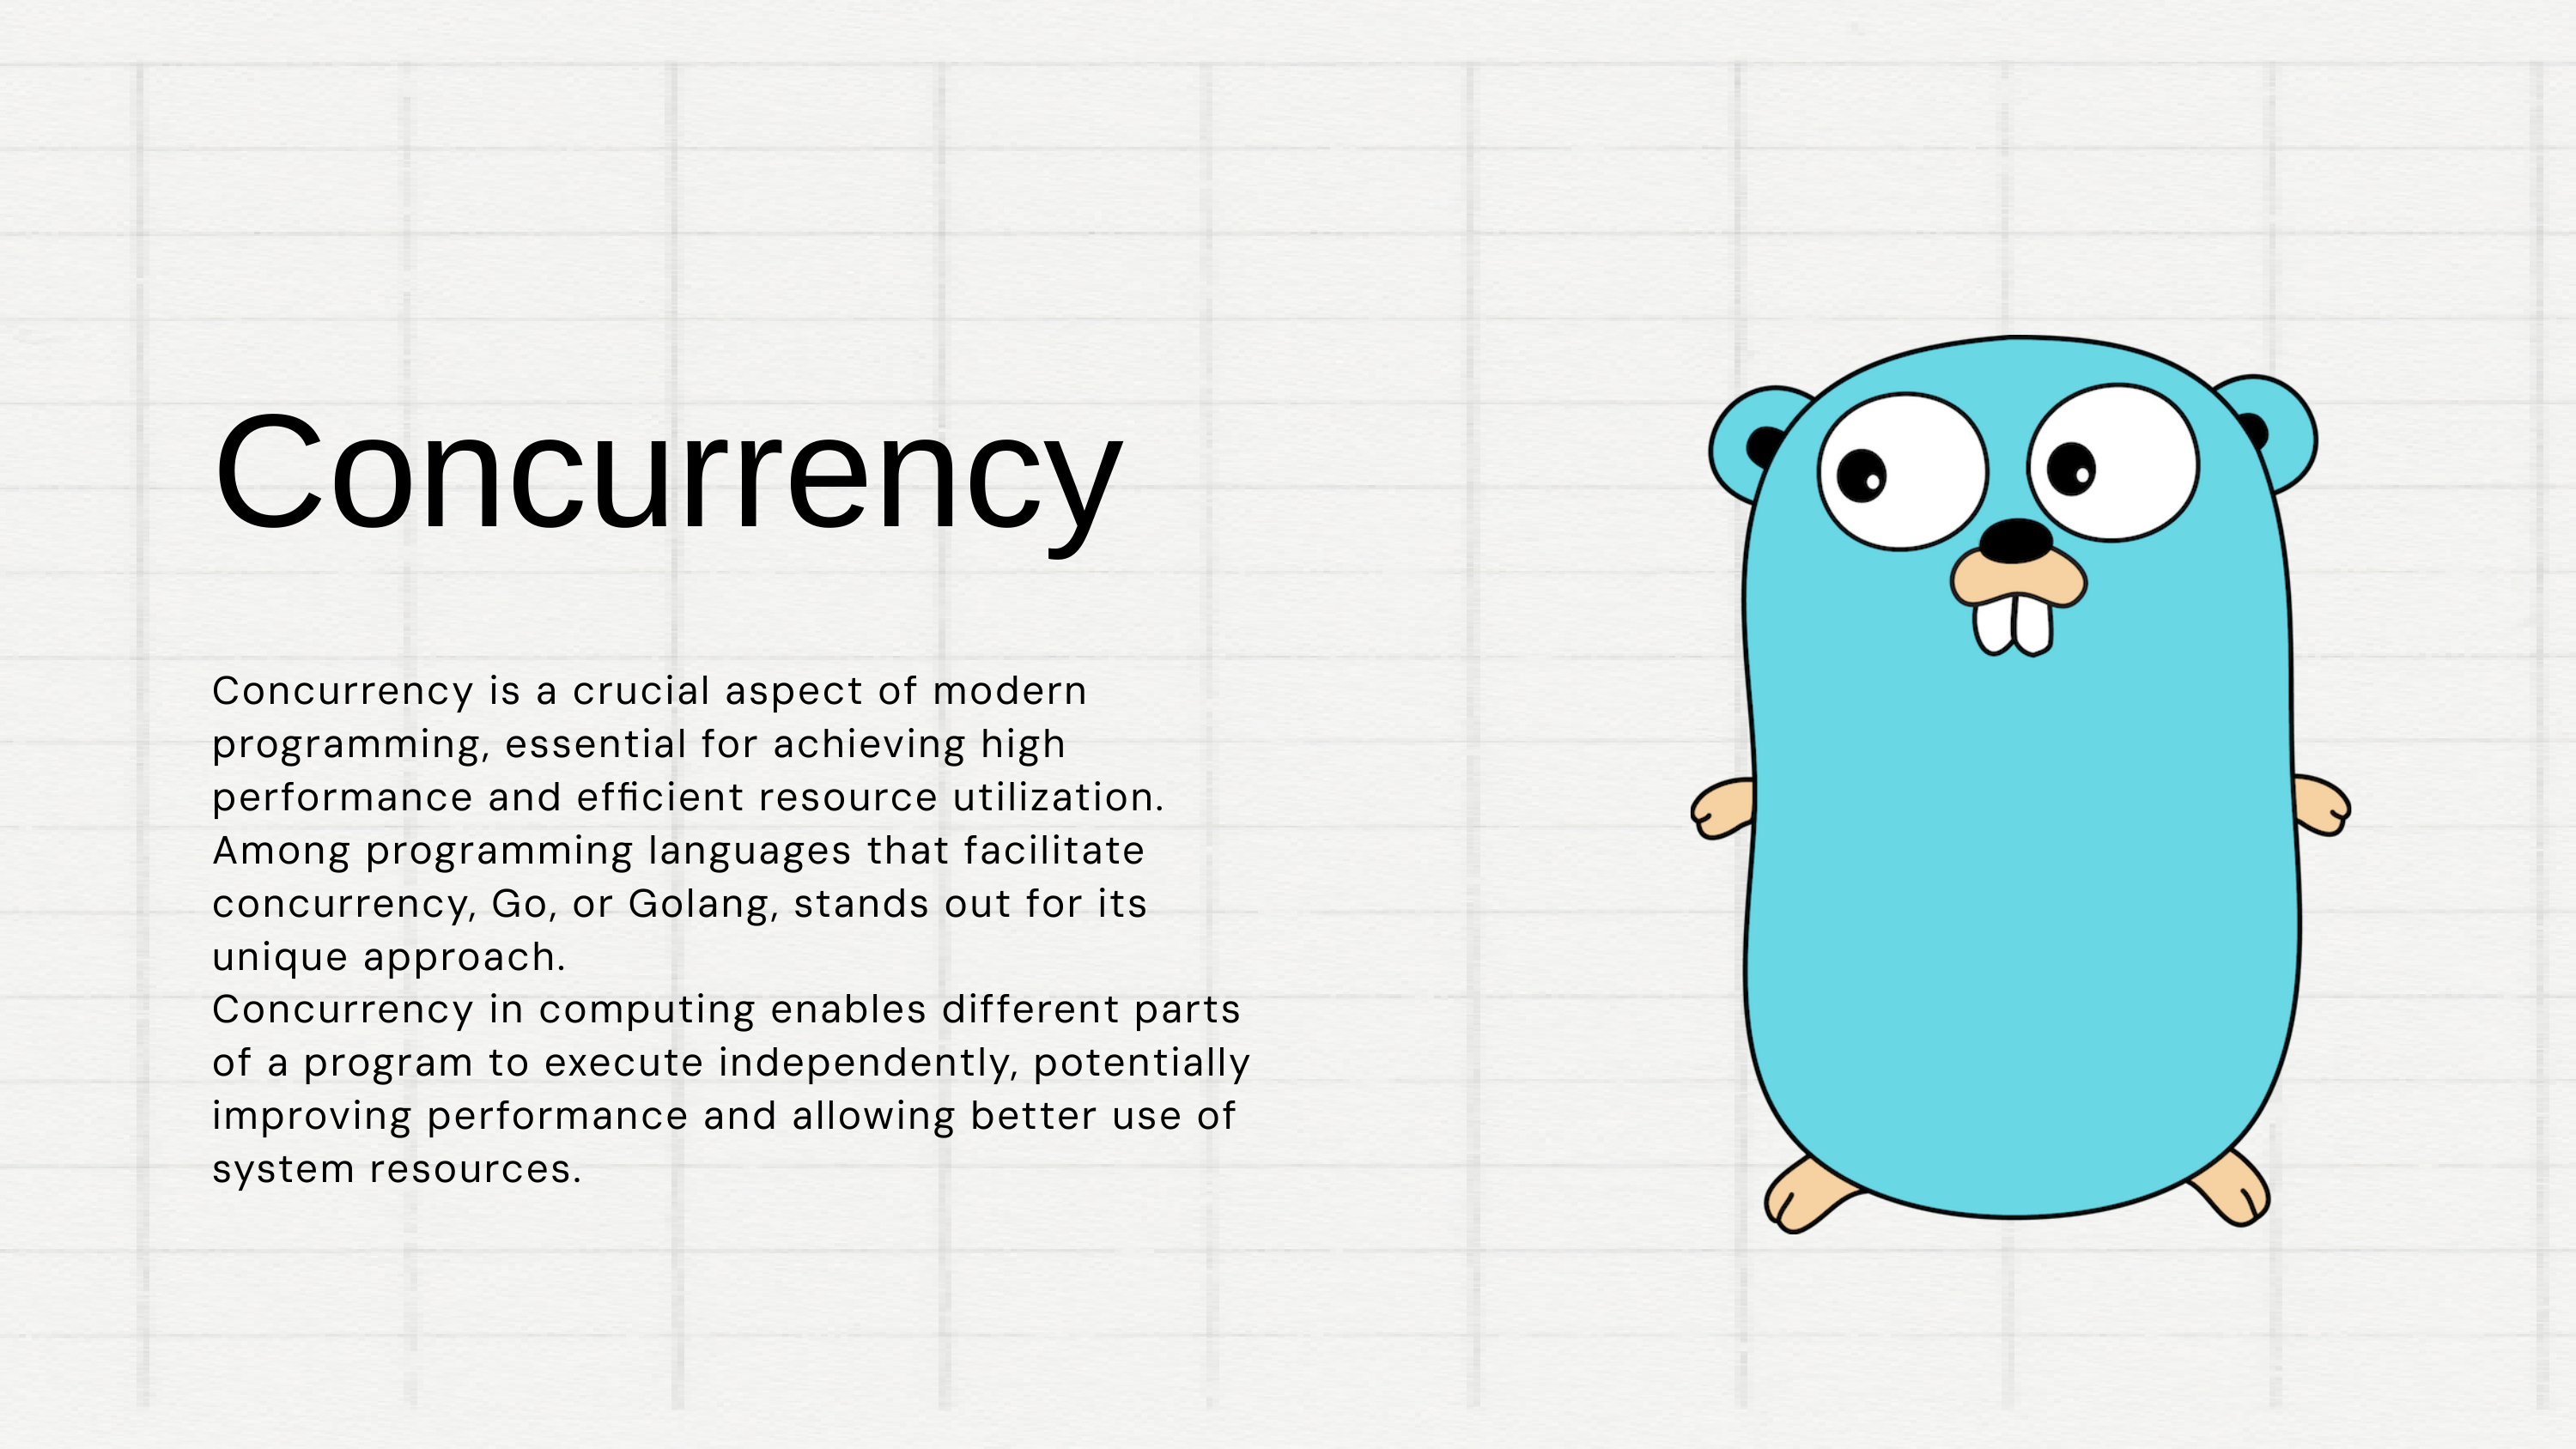

Concurrency
Concurrency is a crucial aspect of modern programming, essential for achieving high performance and efficient resource utilization. Among programming languages that facilitate concurrency, Go, or Golang, stands out for its unique approach.
Concurrency in computing enables different parts of a program to execute independently, potentially improving performance and allowing better use of system resources.